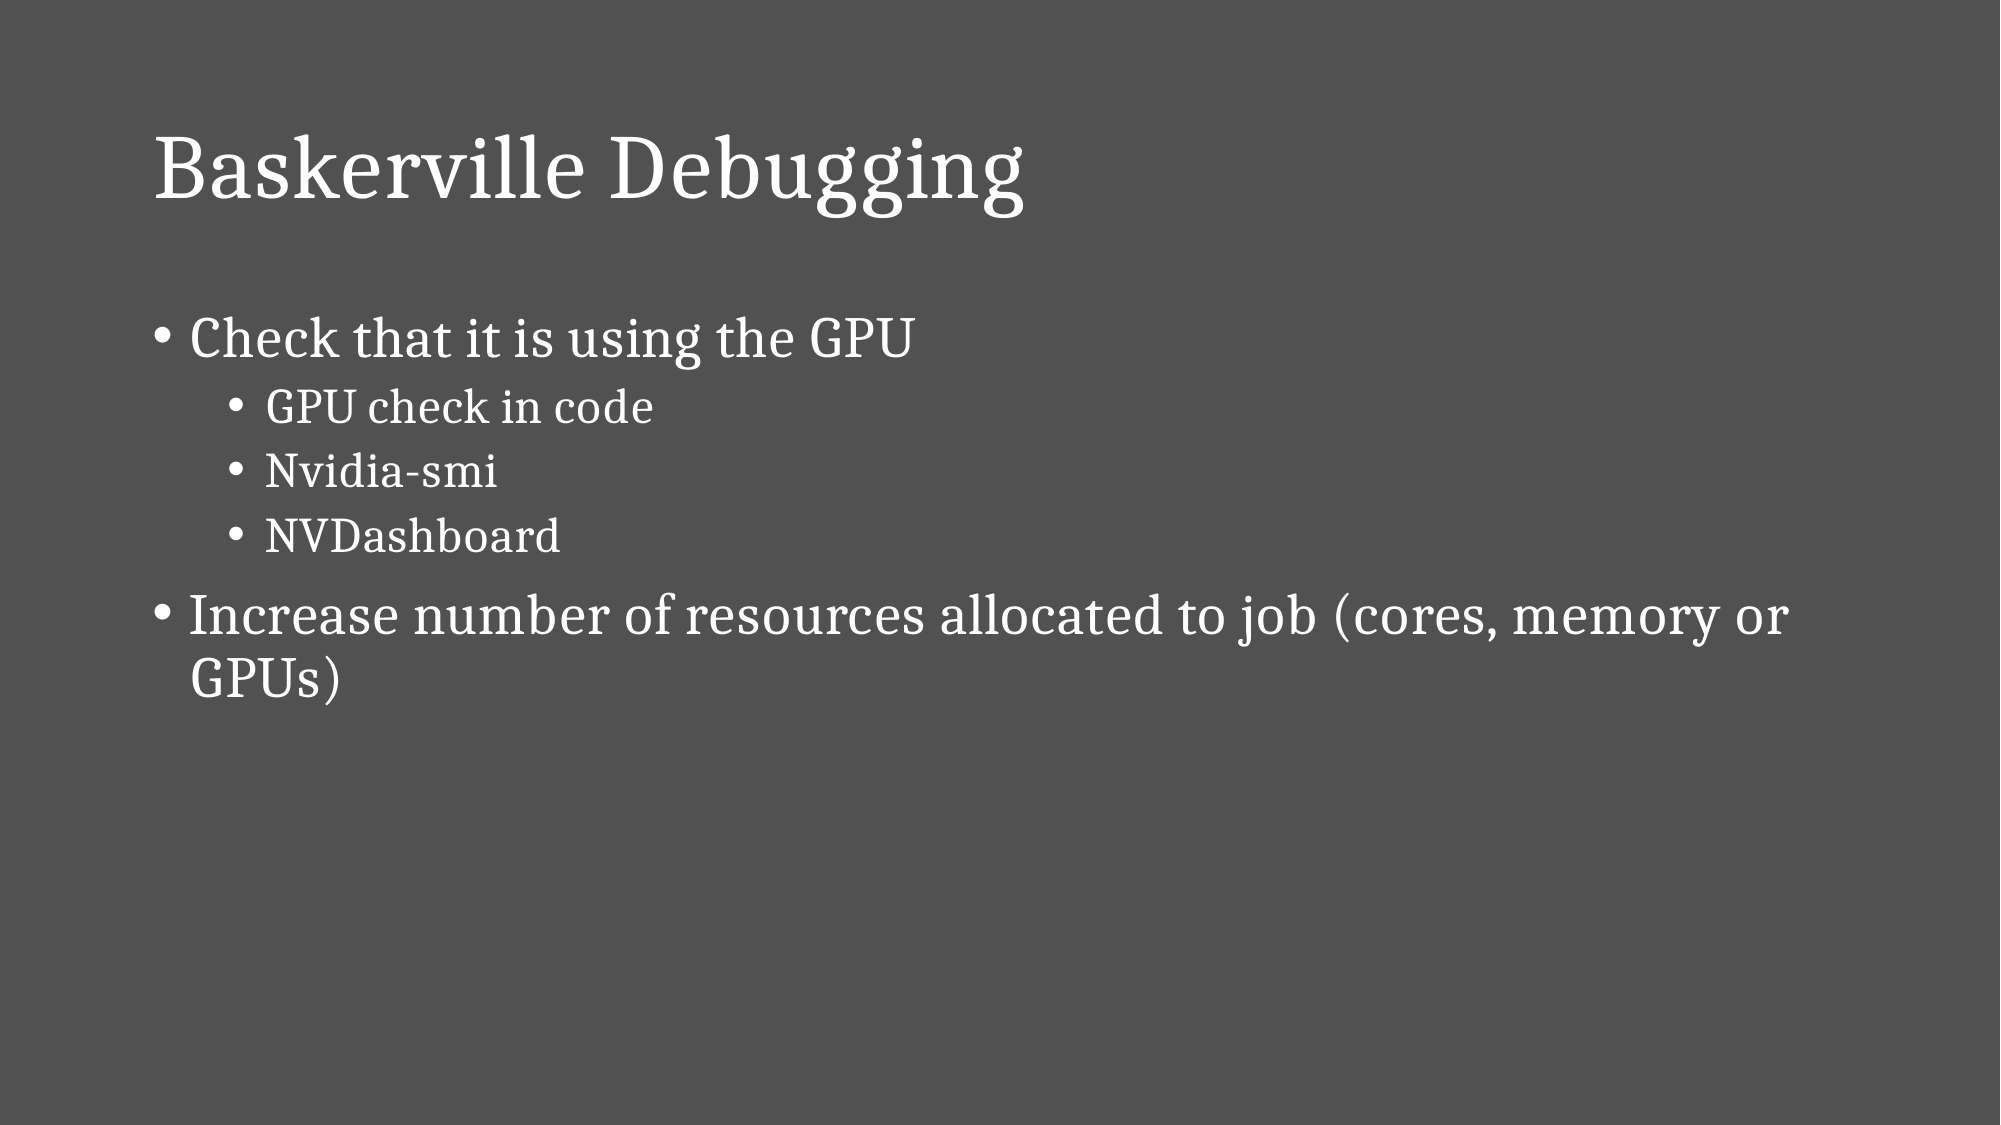

# Baskerville Debugging
Check that it is using the GPU
GPU check in code
Nvidia-smi
NVDashboard
Increase number of resources allocated to job (cores, memory or GPUs)